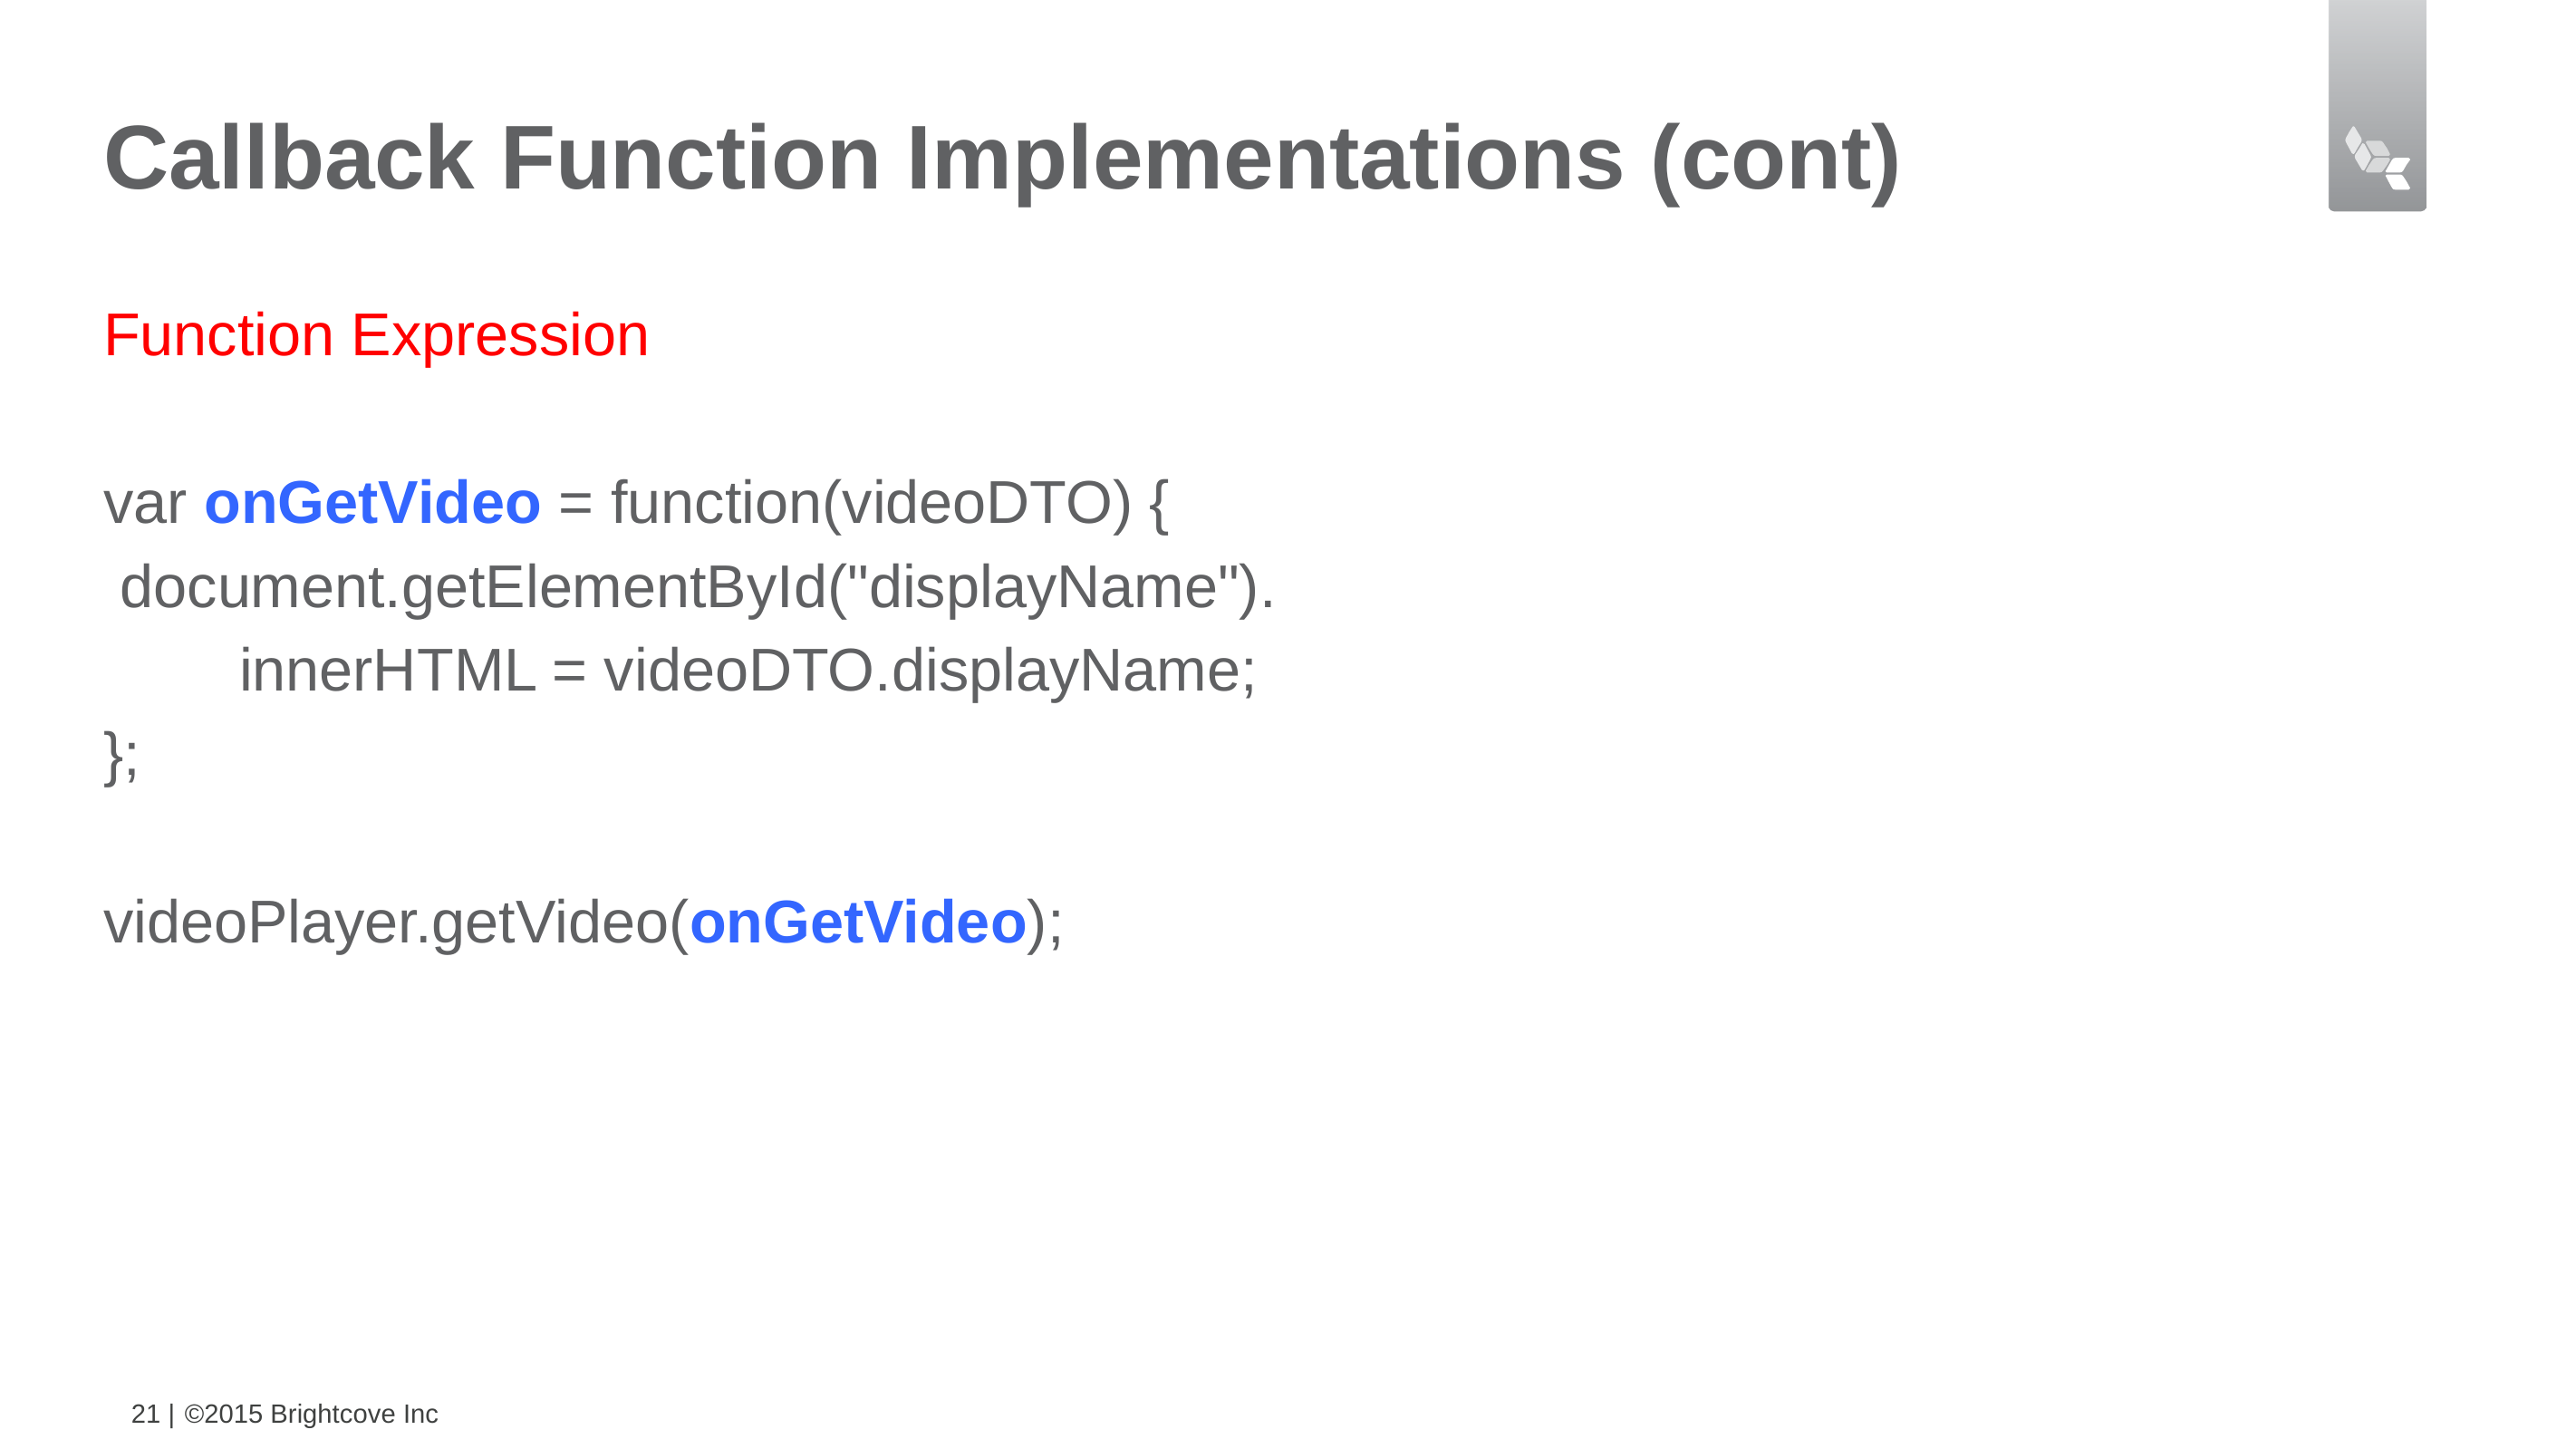

# Callback Function Implementations (cont)
Function Expression

var onGetVideo = function(videoDTO) {
 document.getElementById("displayName").
	innerHTML = videoDTO.displayName;
};

videoPlayer.getVideo(onGetVideo);

21 |
©2015 Brightcove Inc